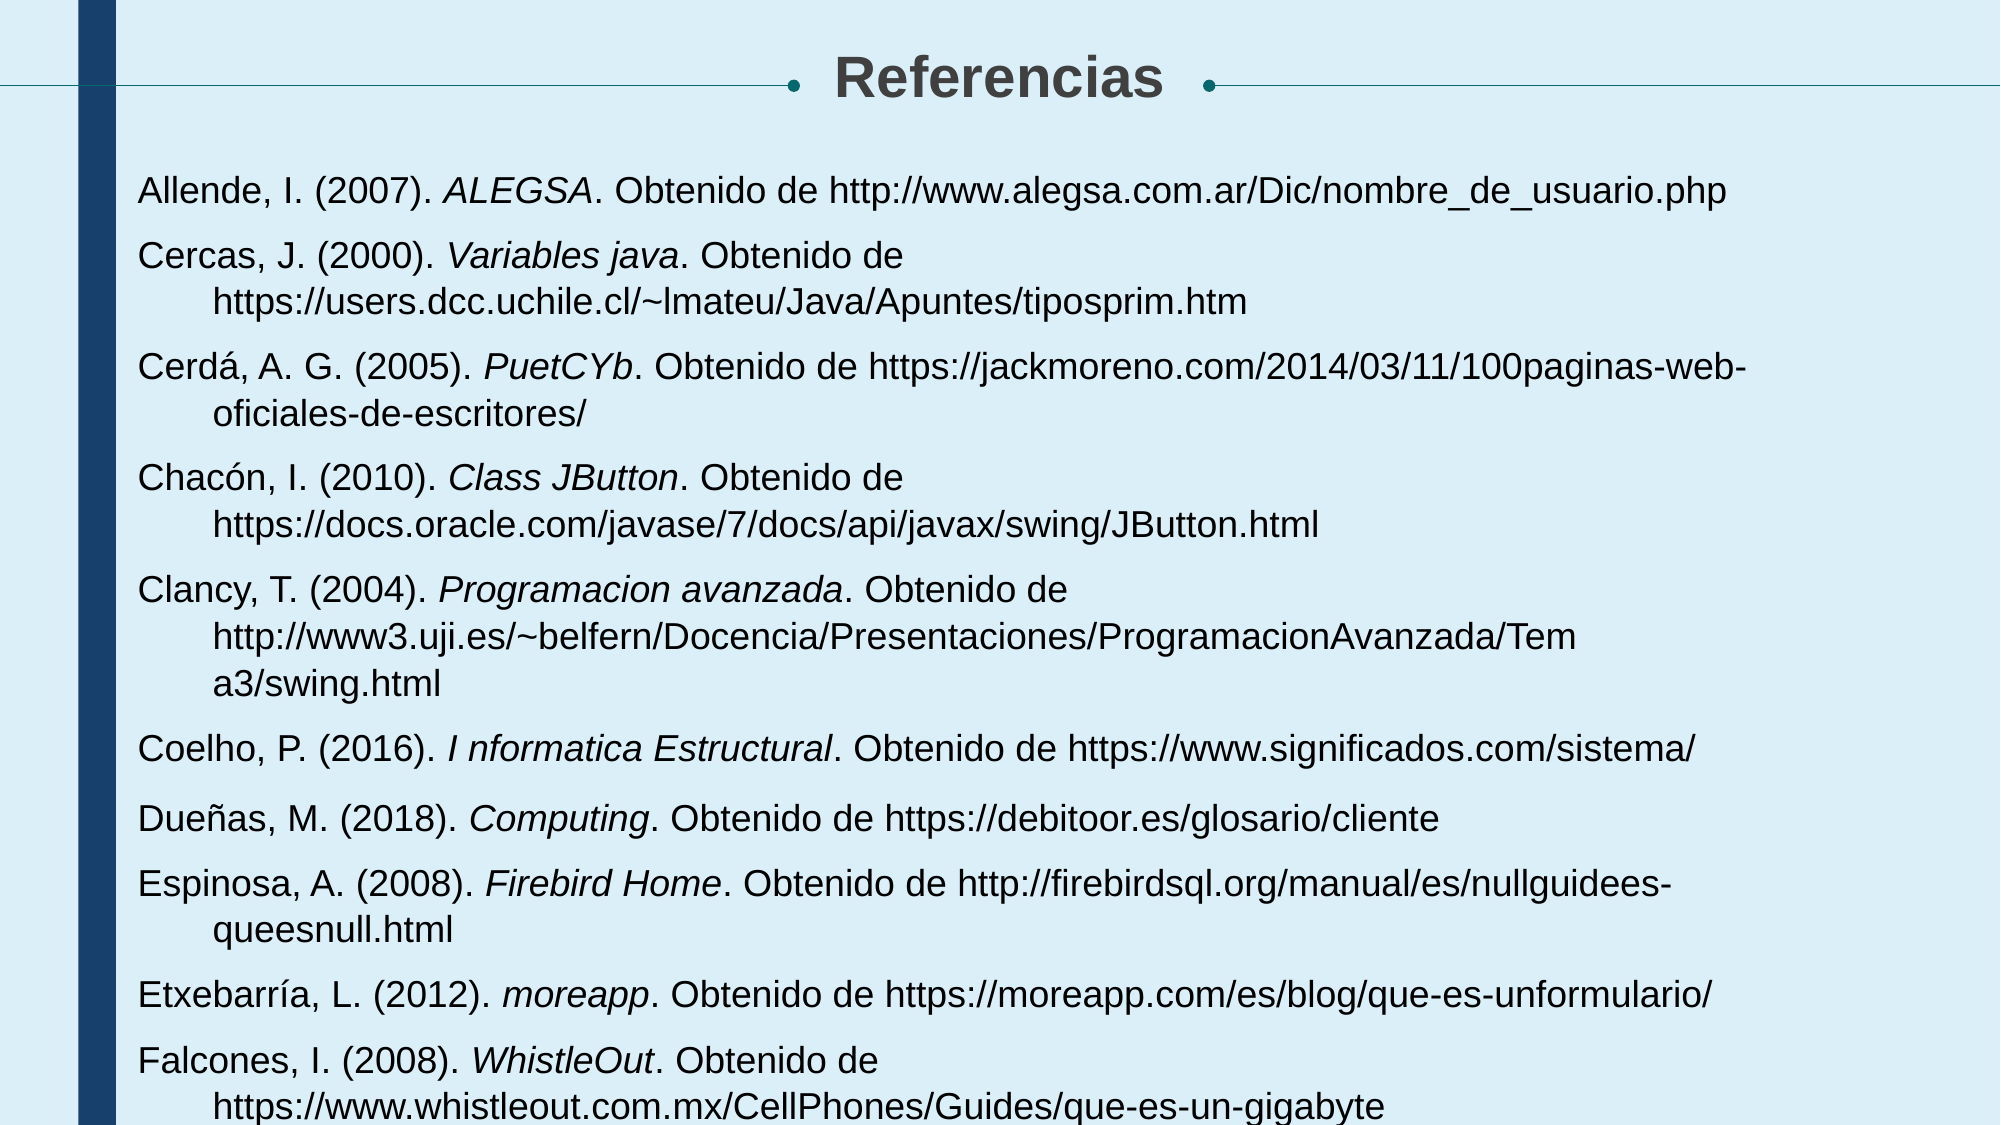

Referencias
Allende, I. (2007). ALEGSA. Obtenido de http://www.alegsa.com.ar/Dic/nombre_de_usuario.php
Cercas, J. (2000). Variables java. Obtenido de https://users.dcc.uchile.cl/~lmateu/Java/Apuntes/tiposprim.htm
Cerdá, A. G. (2005). PuetCYb. Obtenido de https://jackmoreno.com/2014/03/11/100paginas-web-oficiales-de-escritores/
Chacón, I. (2010). Class JButton. Obtenido de https://docs.oracle.com/javase/7/docs/api/javax/swing/JButton.html
Clancy, T. (2004). Programacion avanzada. Obtenido de http://www3.uji.es/~belfern/Docencia/Presentaciones/ProgramacionAvanzada/Tem a3/swing.html
Coelho, P. (2016). I nformatica Estructural. Obtenido de https://www.significados.com/sistema/
Dueñas, M. (2018). Computing. Obtenido de https://debitoor.es/glosario/cliente
Espinosa, A. (2008). Firebird Home. Obtenido de http://firebirdsql.org/manual/es/nullguidees-queesnull.html
Etxebarría, L. (2012). moreapp. Obtenido de https://moreapp.com/es/blog/que-es-unformulario/
Falcones, I. (2008). WhistleOut. Obtenido de https://www.whistleout.com.mx/CellPhones/Guides/que-es-un-gigabyte